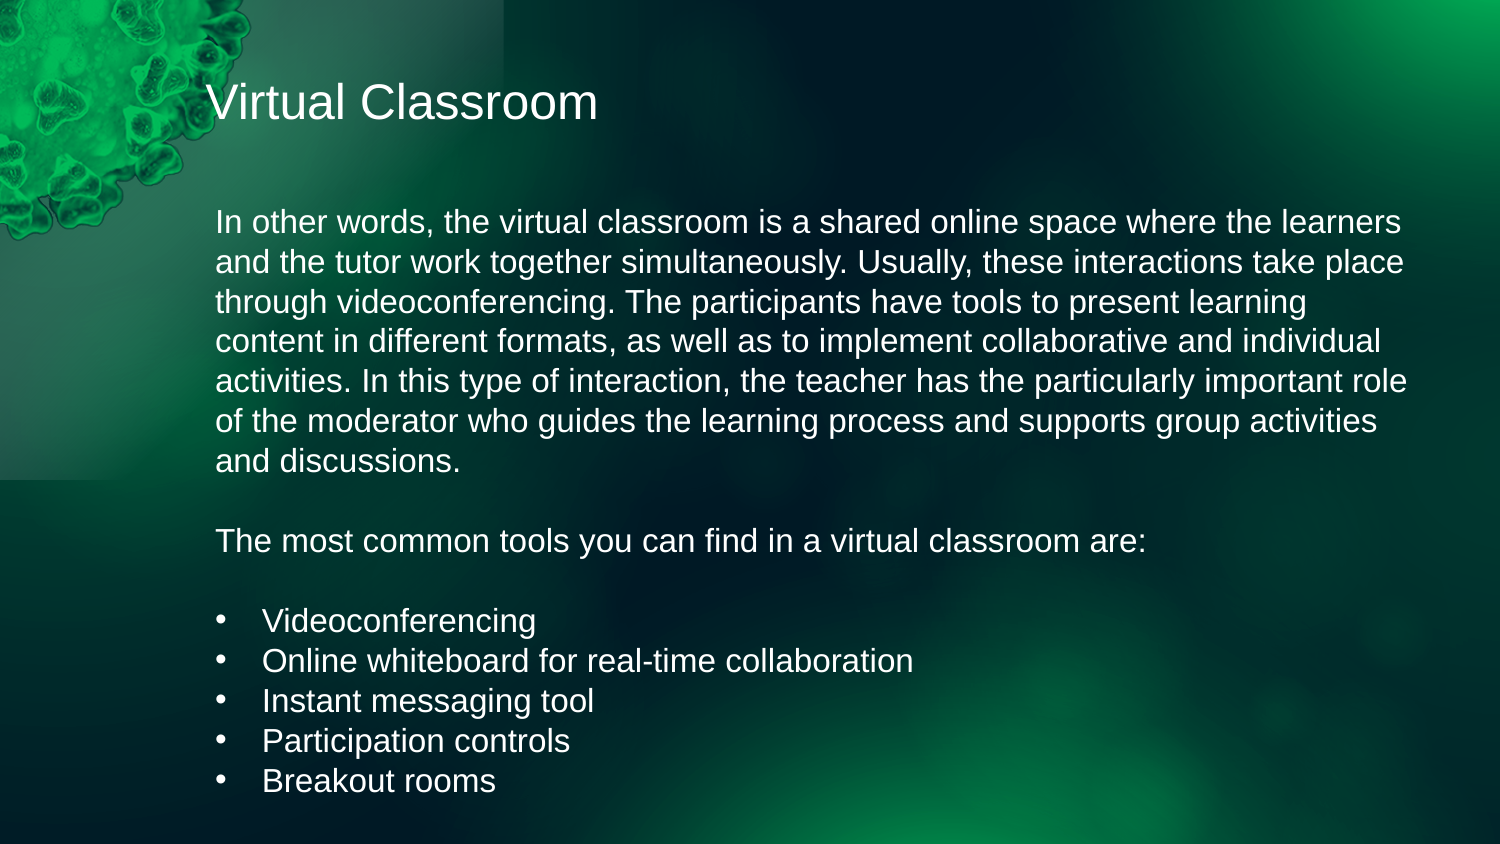

# Virtual Classroom
In other words, the virtual classroom is a shared online space where the learners and the tutor work together simultaneously. Usually, these interactions take place through videoconferencing. The participants have tools to present learning content in different formats, as well as to implement collaborative and individual activities. In this type of interaction, the teacher has the particularly important role of the moderator who guides the learning process and supports group activities and discussions.

The most common tools you can find in a virtual classroom are:

Videoconferencing
Online whiteboard for real-time collaboration
Instant messaging tool
Participation controls
Breakout rooms